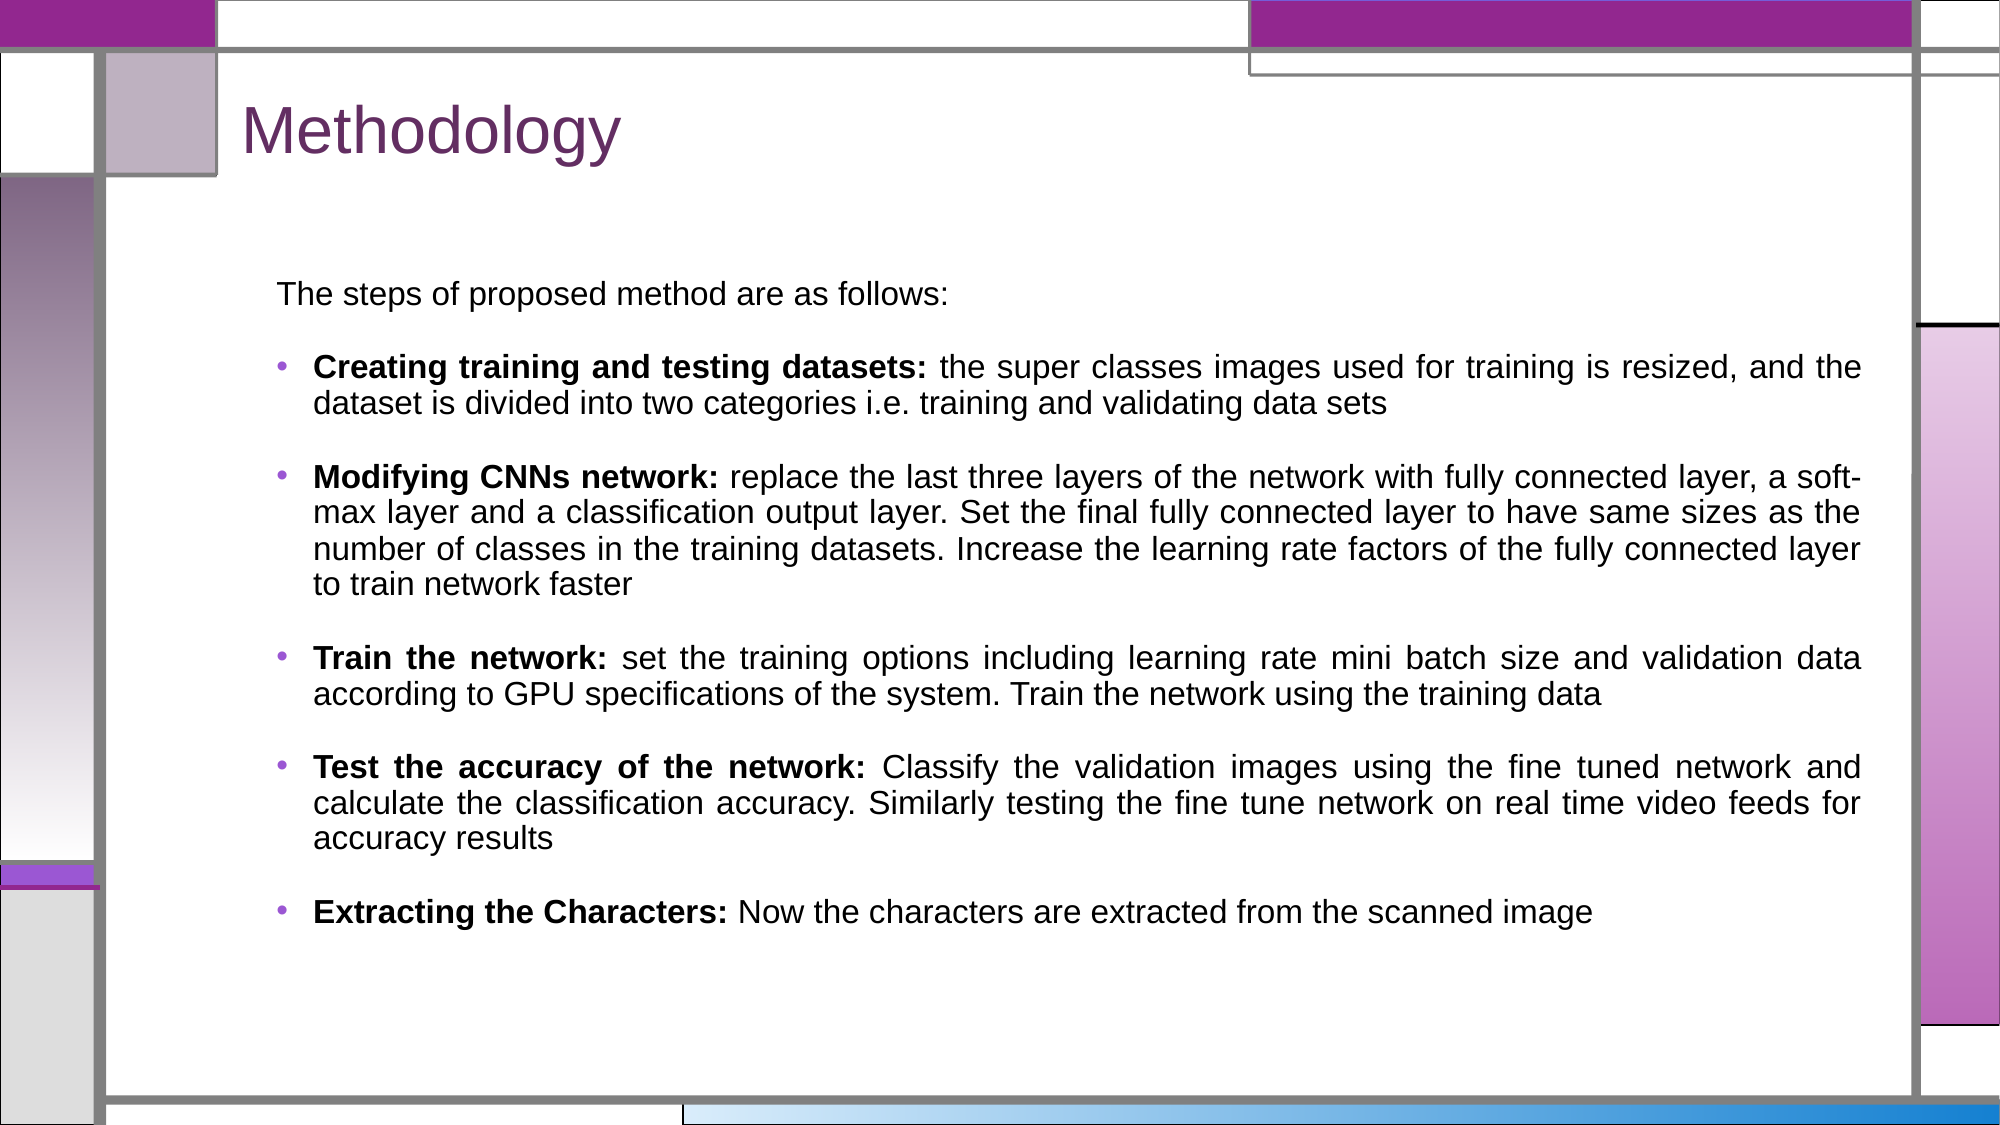

# Methodology
The steps of proposed method are as follows:
Creating training and testing datasets: the super classes images used for training is resized, and the dataset is divided into two categories i.e. training and validating data sets
Modifying CNNs network: replace the last three layers of the network with fully connected layer, a soft-max layer and a classification output layer. Set the final fully connected layer to have same sizes as the number of classes in the training datasets. Increase the learning rate factors of the fully connected layer to train network faster
Train the network: set the training options including learning rate mini batch size and validation data according to GPU specifications of the system. Train the network using the training data
Test the accuracy of the network: Classify the validation images using the fine tuned network and calculate the classification accuracy. Similarly testing the fine tune network on real time video feeds for accuracy results
Extracting the Characters: Now the characters are extracted from the scanned image